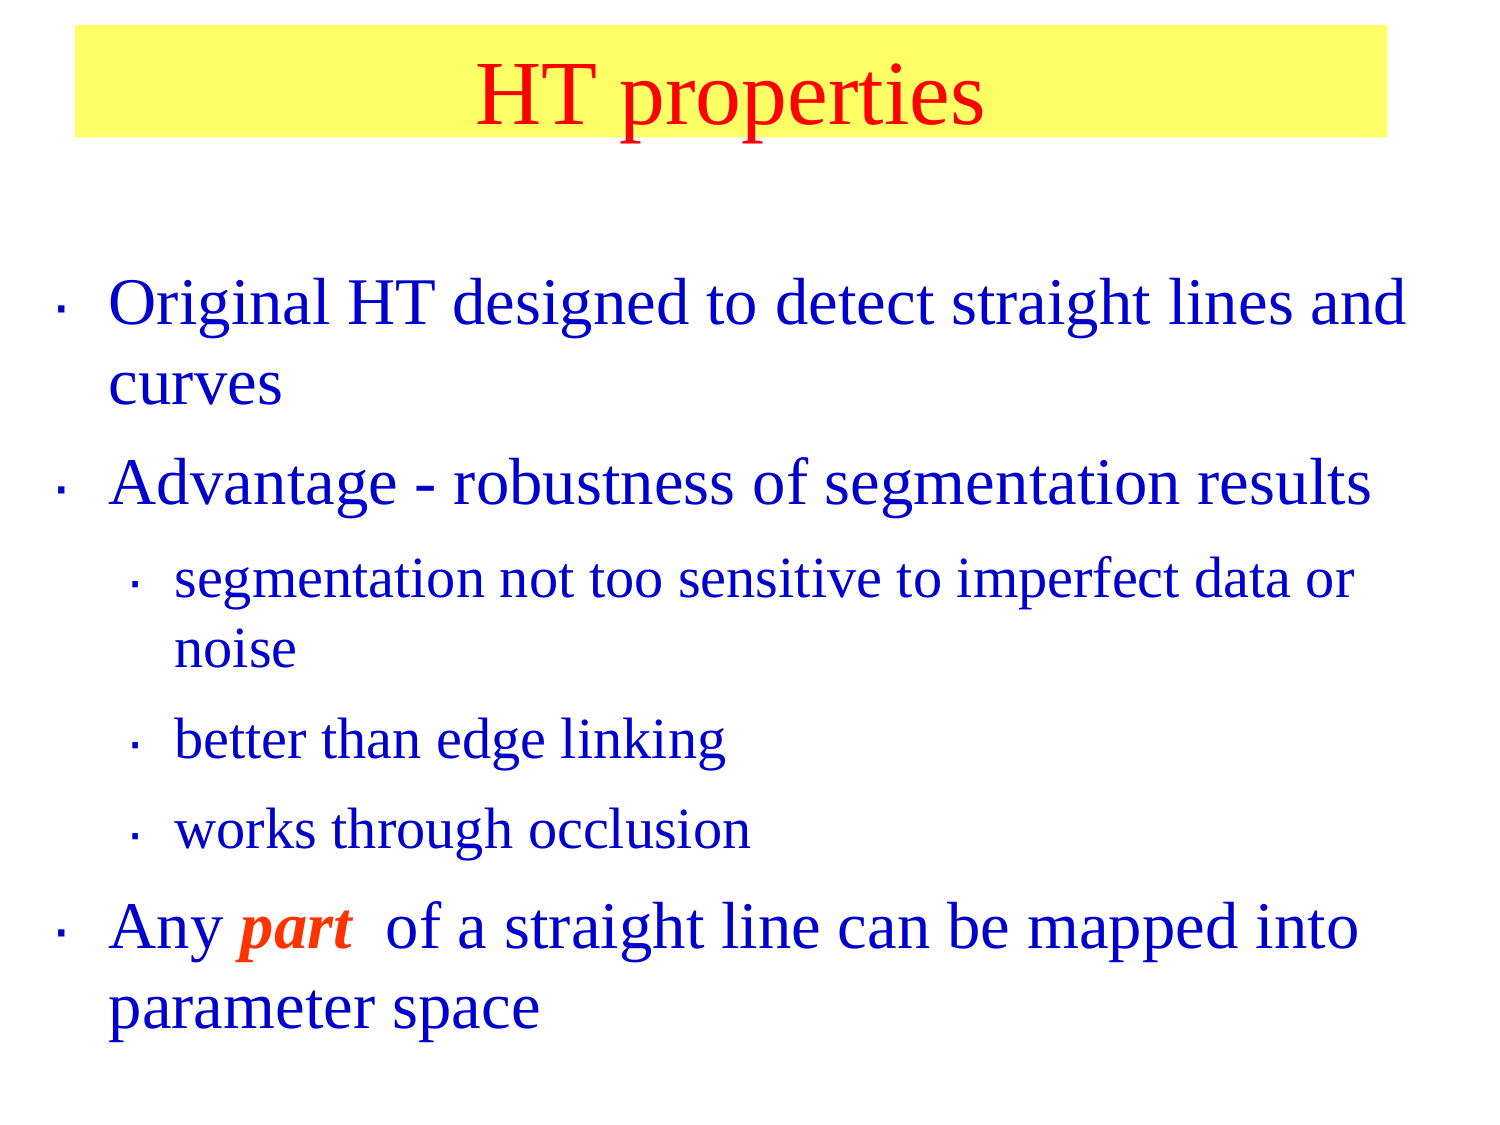

HT properties
Original HT designed to detect straight lines and curves
Advantage - robustness of segmentation results
segmentation not too sensitive to imperfect data or noise
better than edge linking
works through occlusion
Any part  of a straight line can be mapped into parameter space